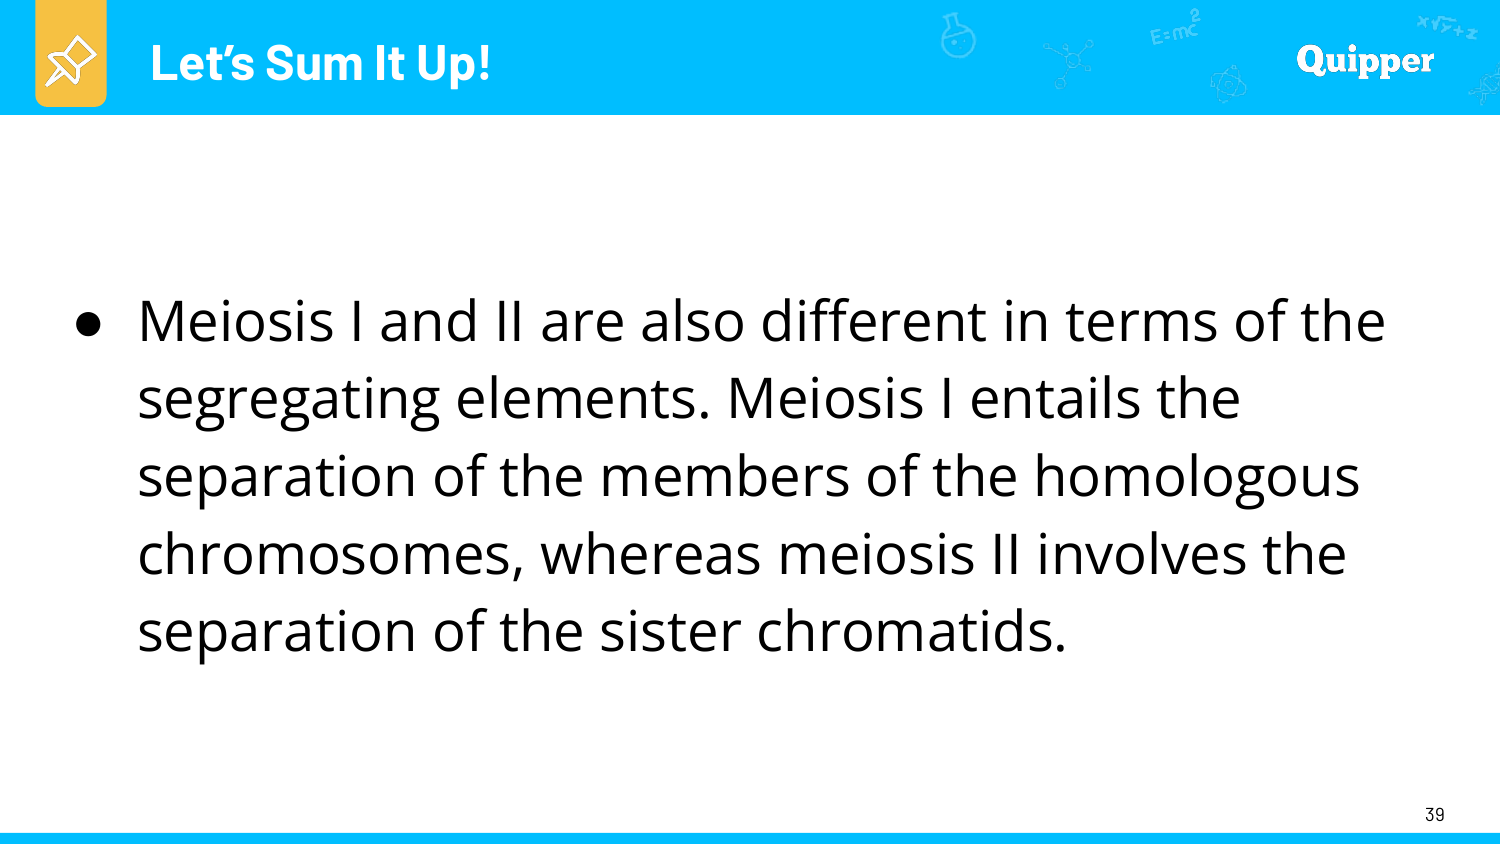

Meiosis I and II are also different in terms of the segregating elements. Meiosis I entails the separation of the members of the homologous chromosomes, whereas meiosis II involves the separation of the sister chromatids.
39